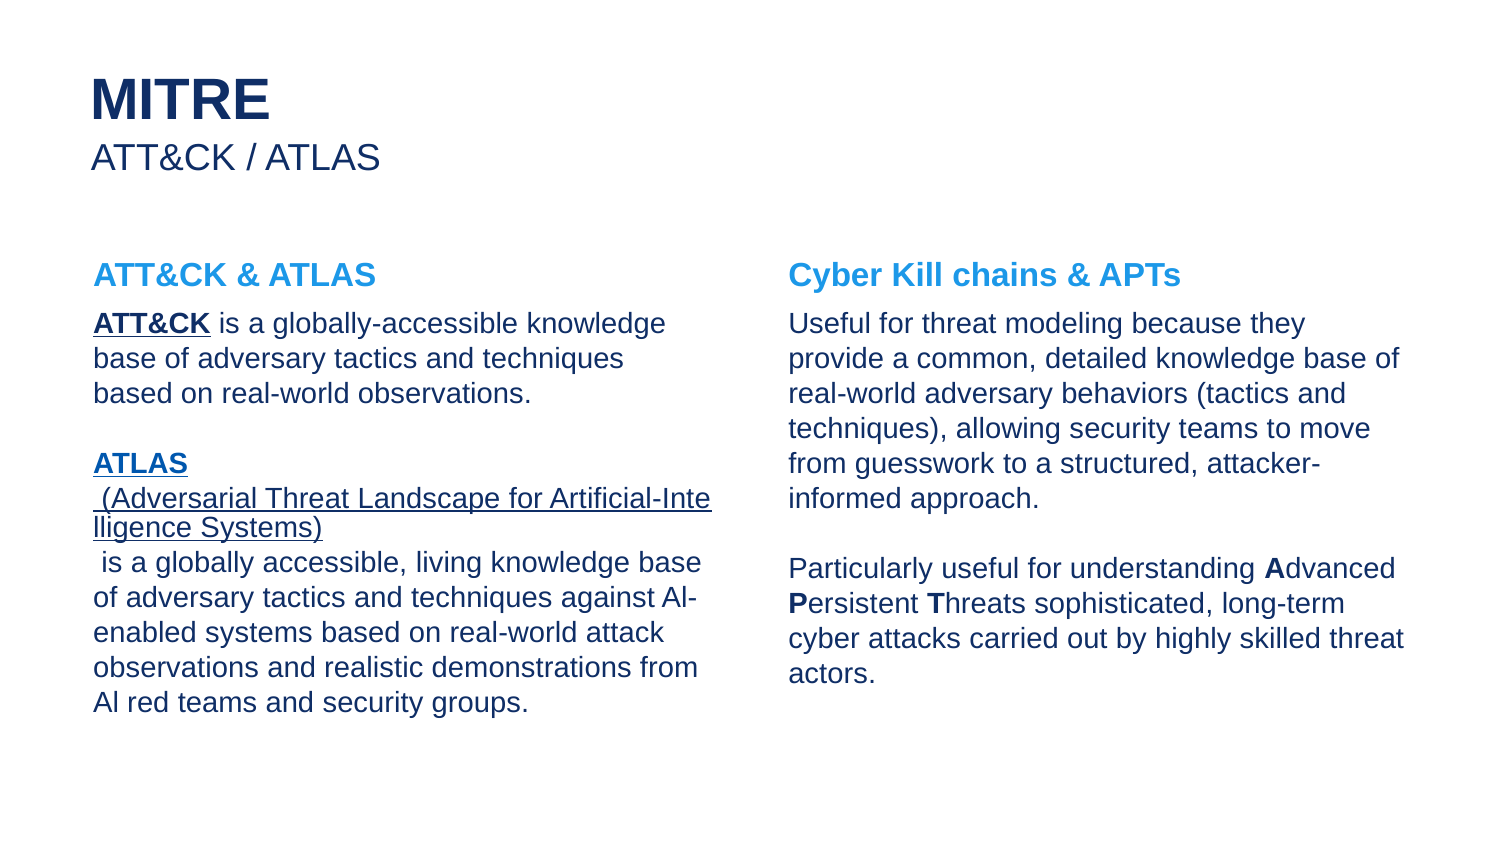

# MITRE
ATT&CK / ATLAS
ATT&CK & ATLAS
Cyber Kill chains & APTs
ATT&CK is a globally-accessible knowledge base of adversary tactics and techniques based on real-world observations.

ATLAS (Adversarial Threat Landscape for Artificial-Intelligence Systems) is a globally accessible, living knowledge base of adversary tactics and techniques against Al-enabled systems based on real-world attack observations and realistic demonstrations from Al red teams and security groups.
Useful for threat modeling because they provide a common, detailed knowledge base of real-world adversary behaviors (tactics and techniques), allowing security teams to move from guesswork to a structured, attacker-informed approach.

Particularly useful for understanding Advanced Persistent Threats sophisticated, long-term cyber attacks carried out by highly skilled threat actors.